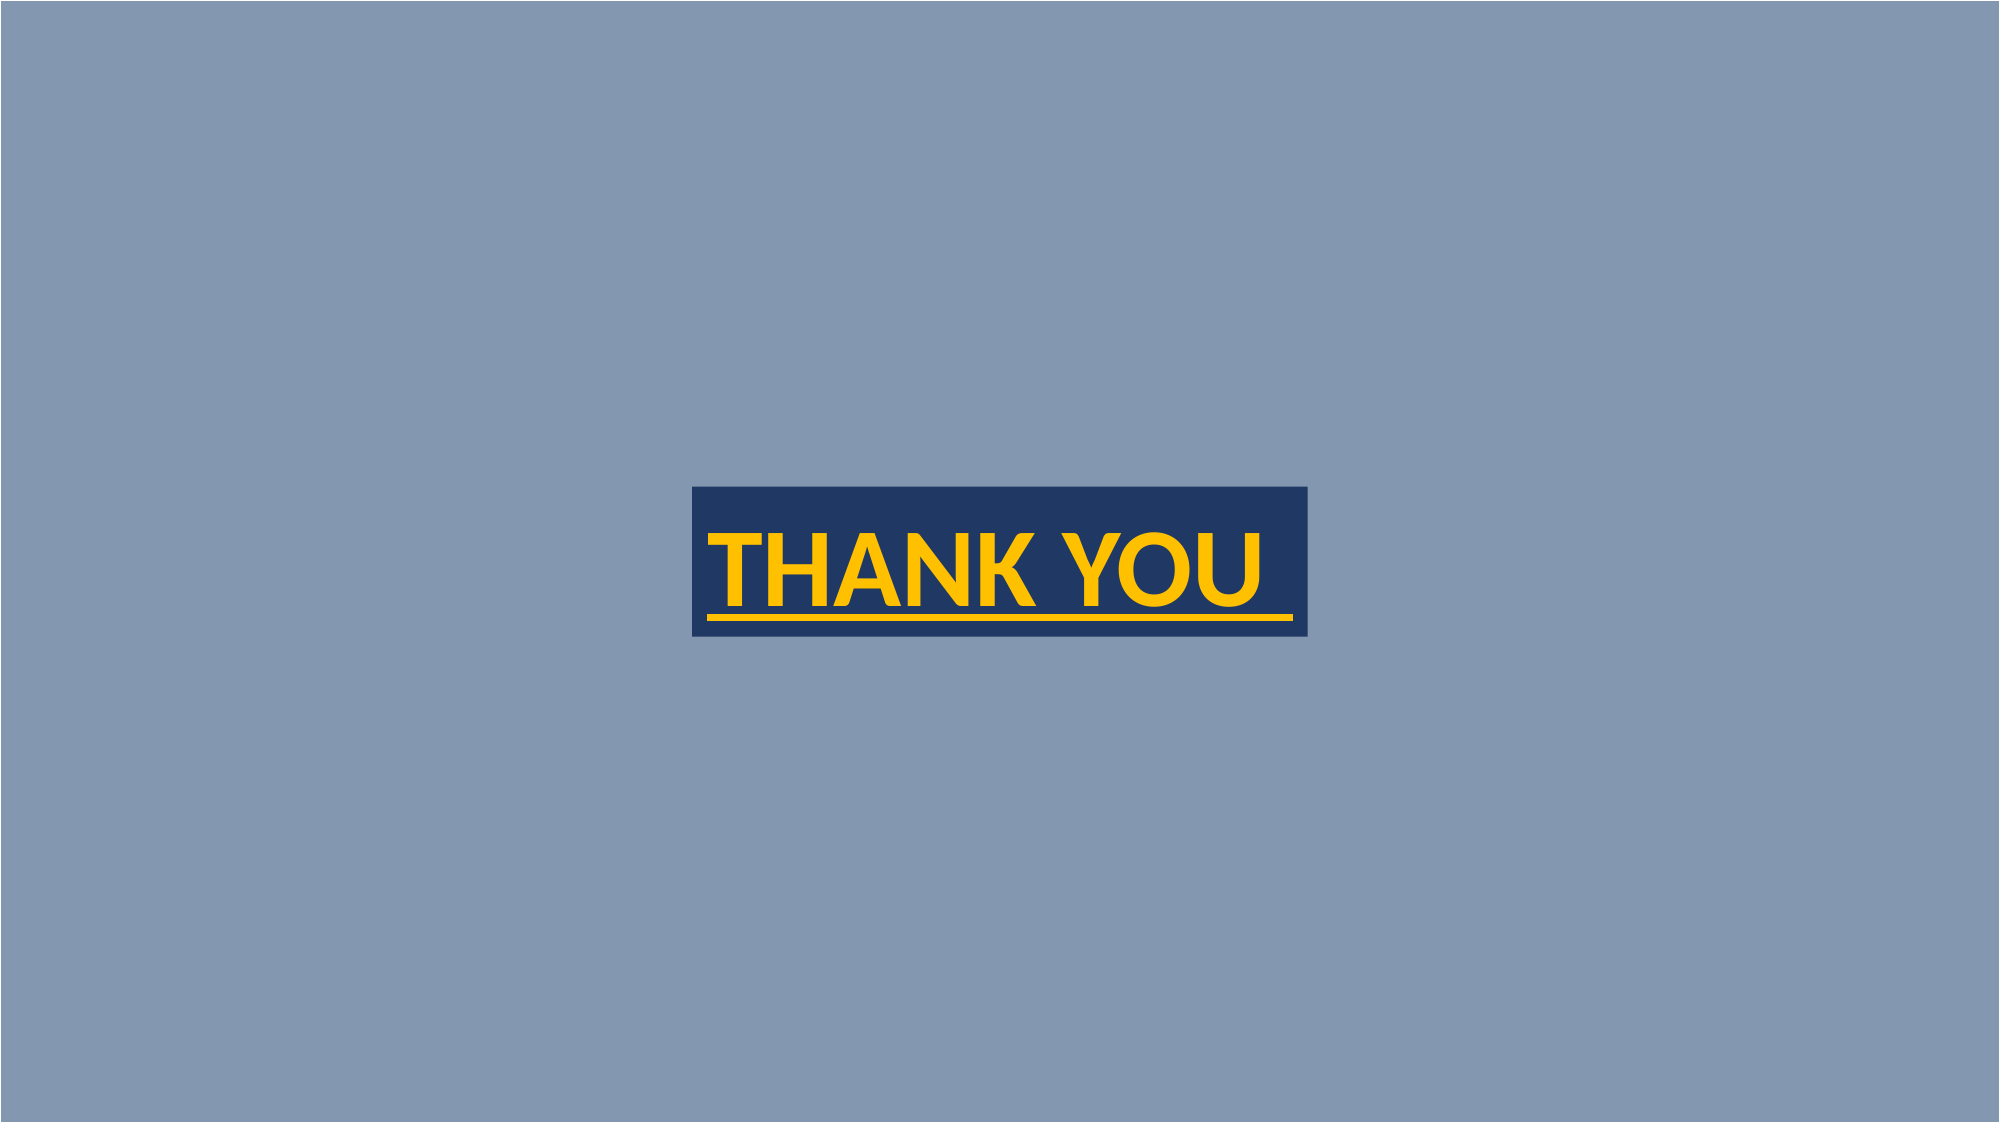

|  |
| --- |
THANK YOU